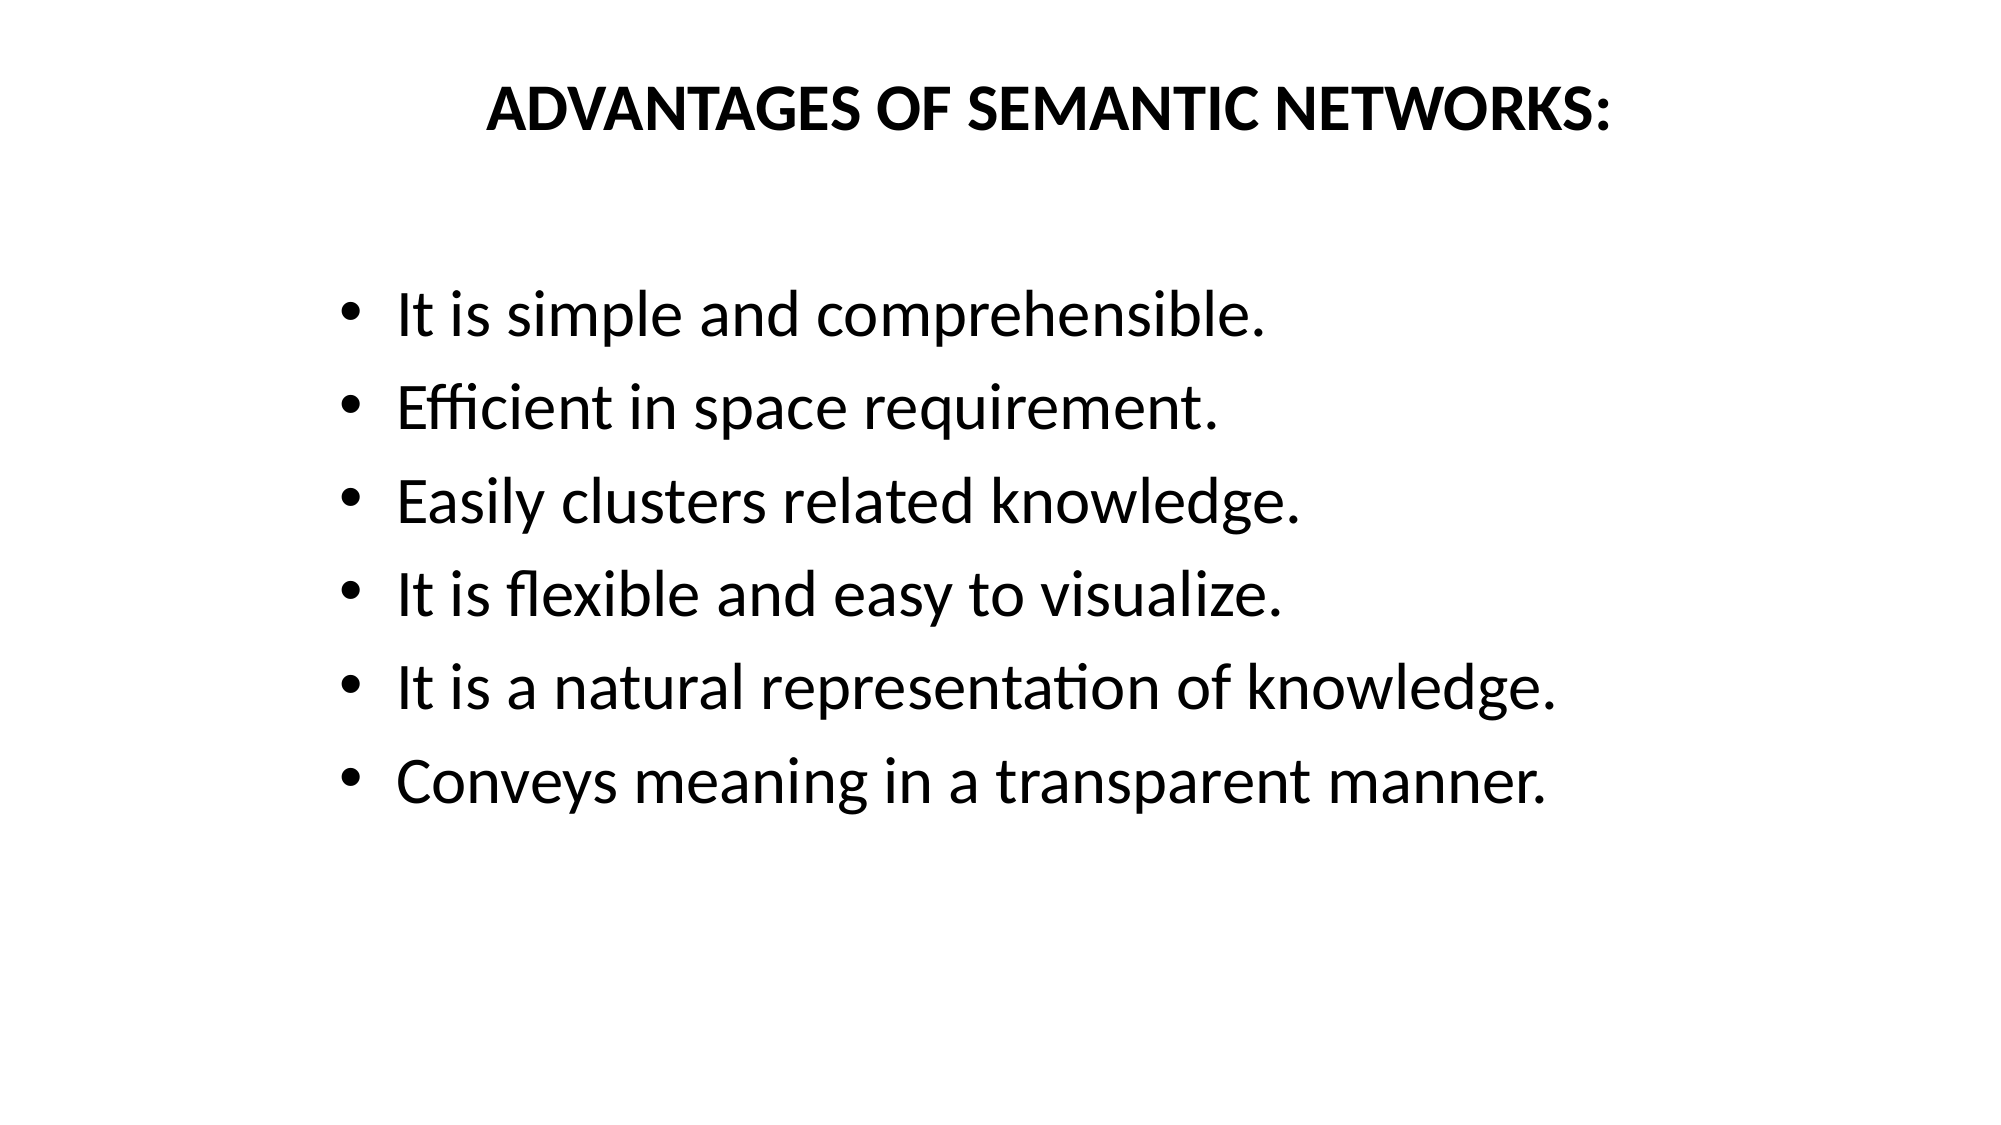

# ADVANTAGES OF SEMANTIC NETWORKS:
It is simple and comprehensible.
Efficient in space requirement.
Easily clusters related knowledge.
It is flexible and easy to visualize.
It is a natural representation of knowledge.
Conveys meaning in a transparent manner.